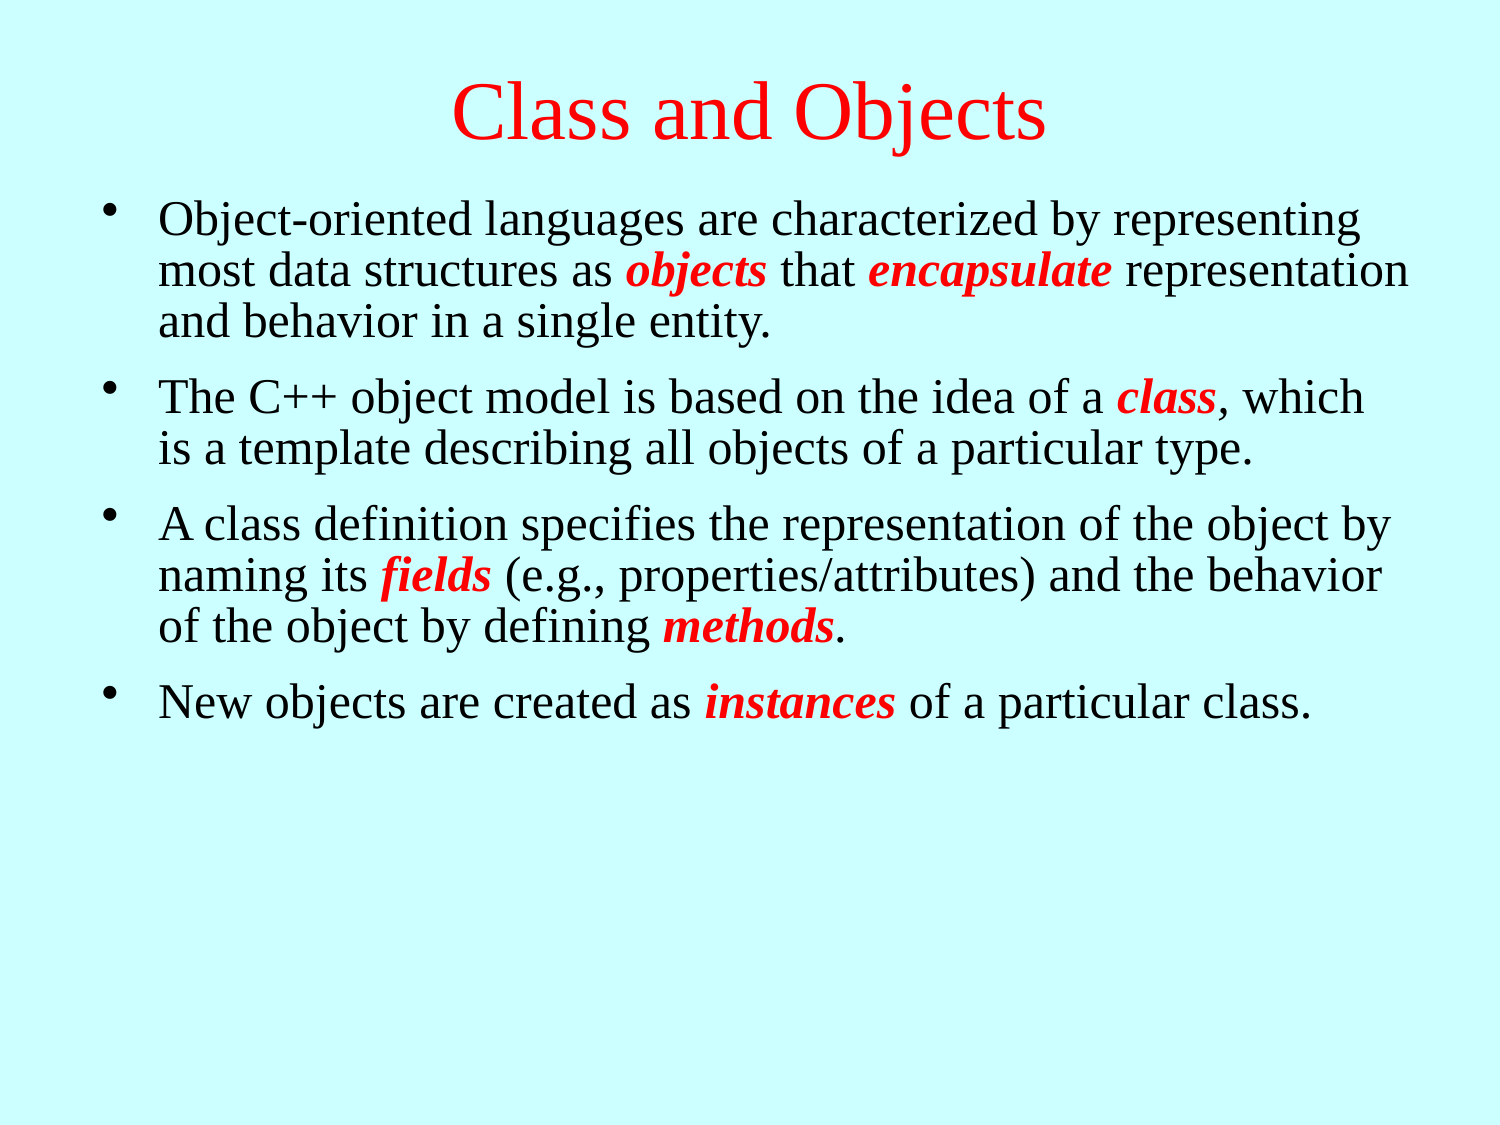

# Class and Objects
Object-oriented languages are characterized by representing most data structures as objects that encapsulate representation and behavior in a single entity.
The C++ object model is based on the idea of a class, which is a template describing all objects of a particular type.
A class definition specifies the representation of the object by naming its fields (e.g., properties/attributes) and the behavior of the object by defining methods.
New objects are created as instances of a particular class.